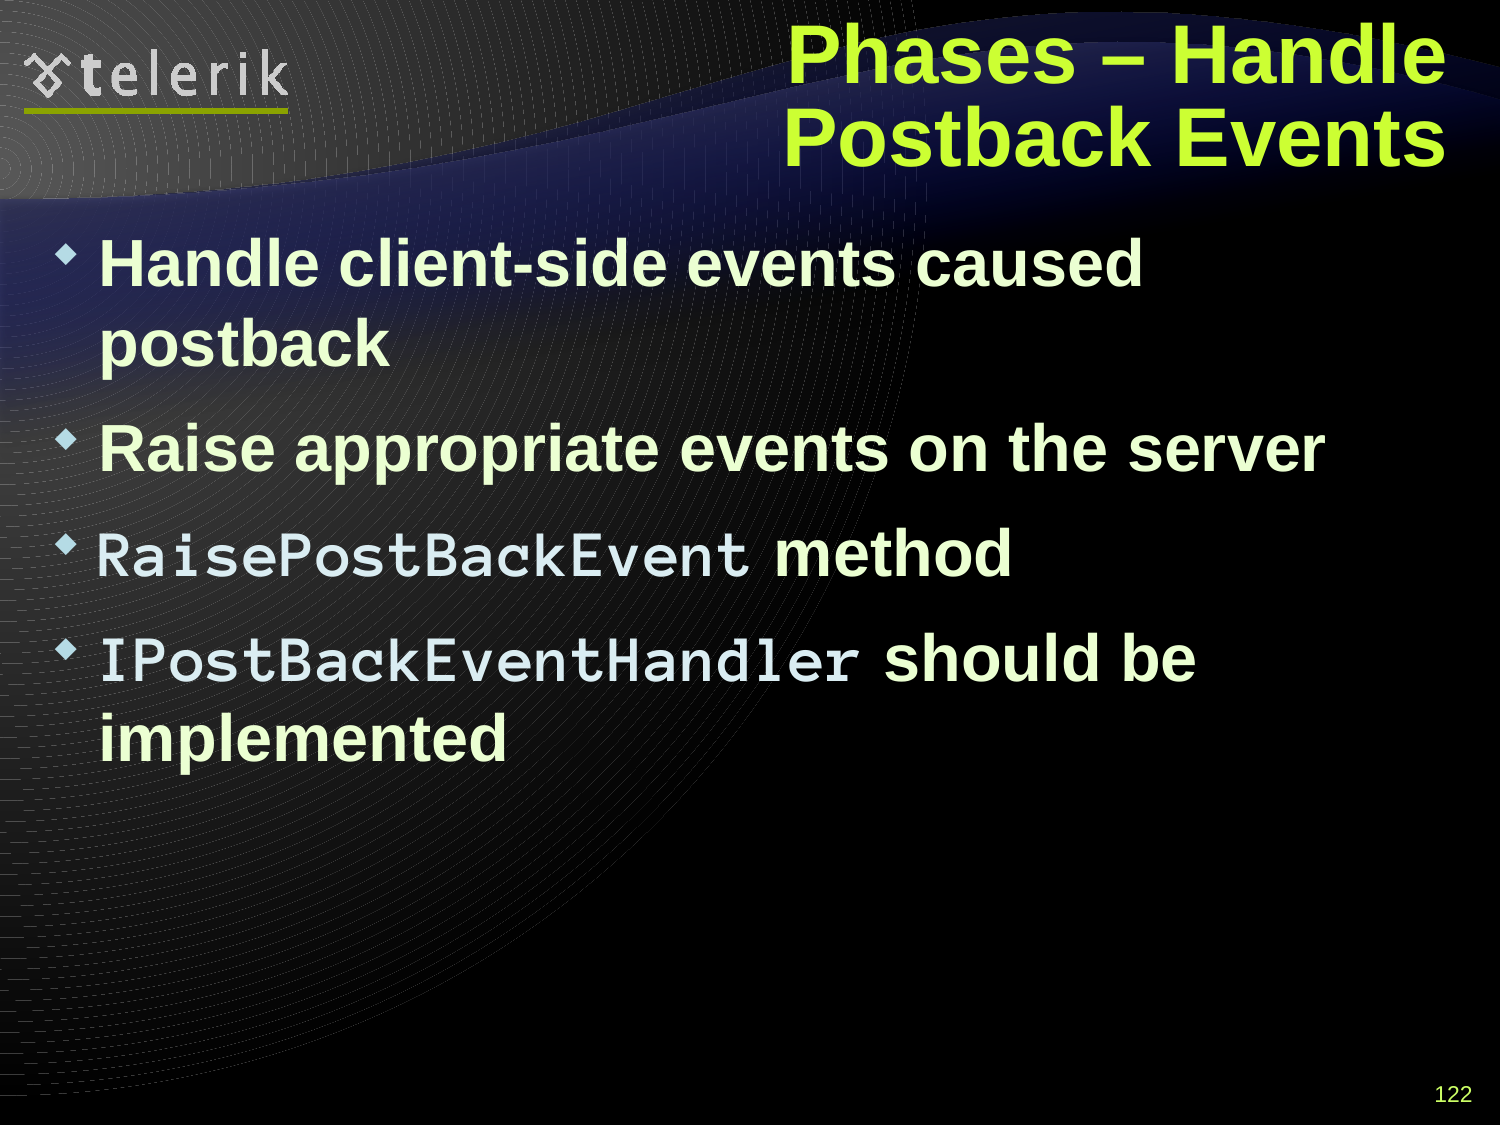

# Phases – Handle Postback Events
Handle client-side events caused postback
Raise appropriate events on the server
RaisePostBackEvent method
IPostBackEventHandler should be implemented
122